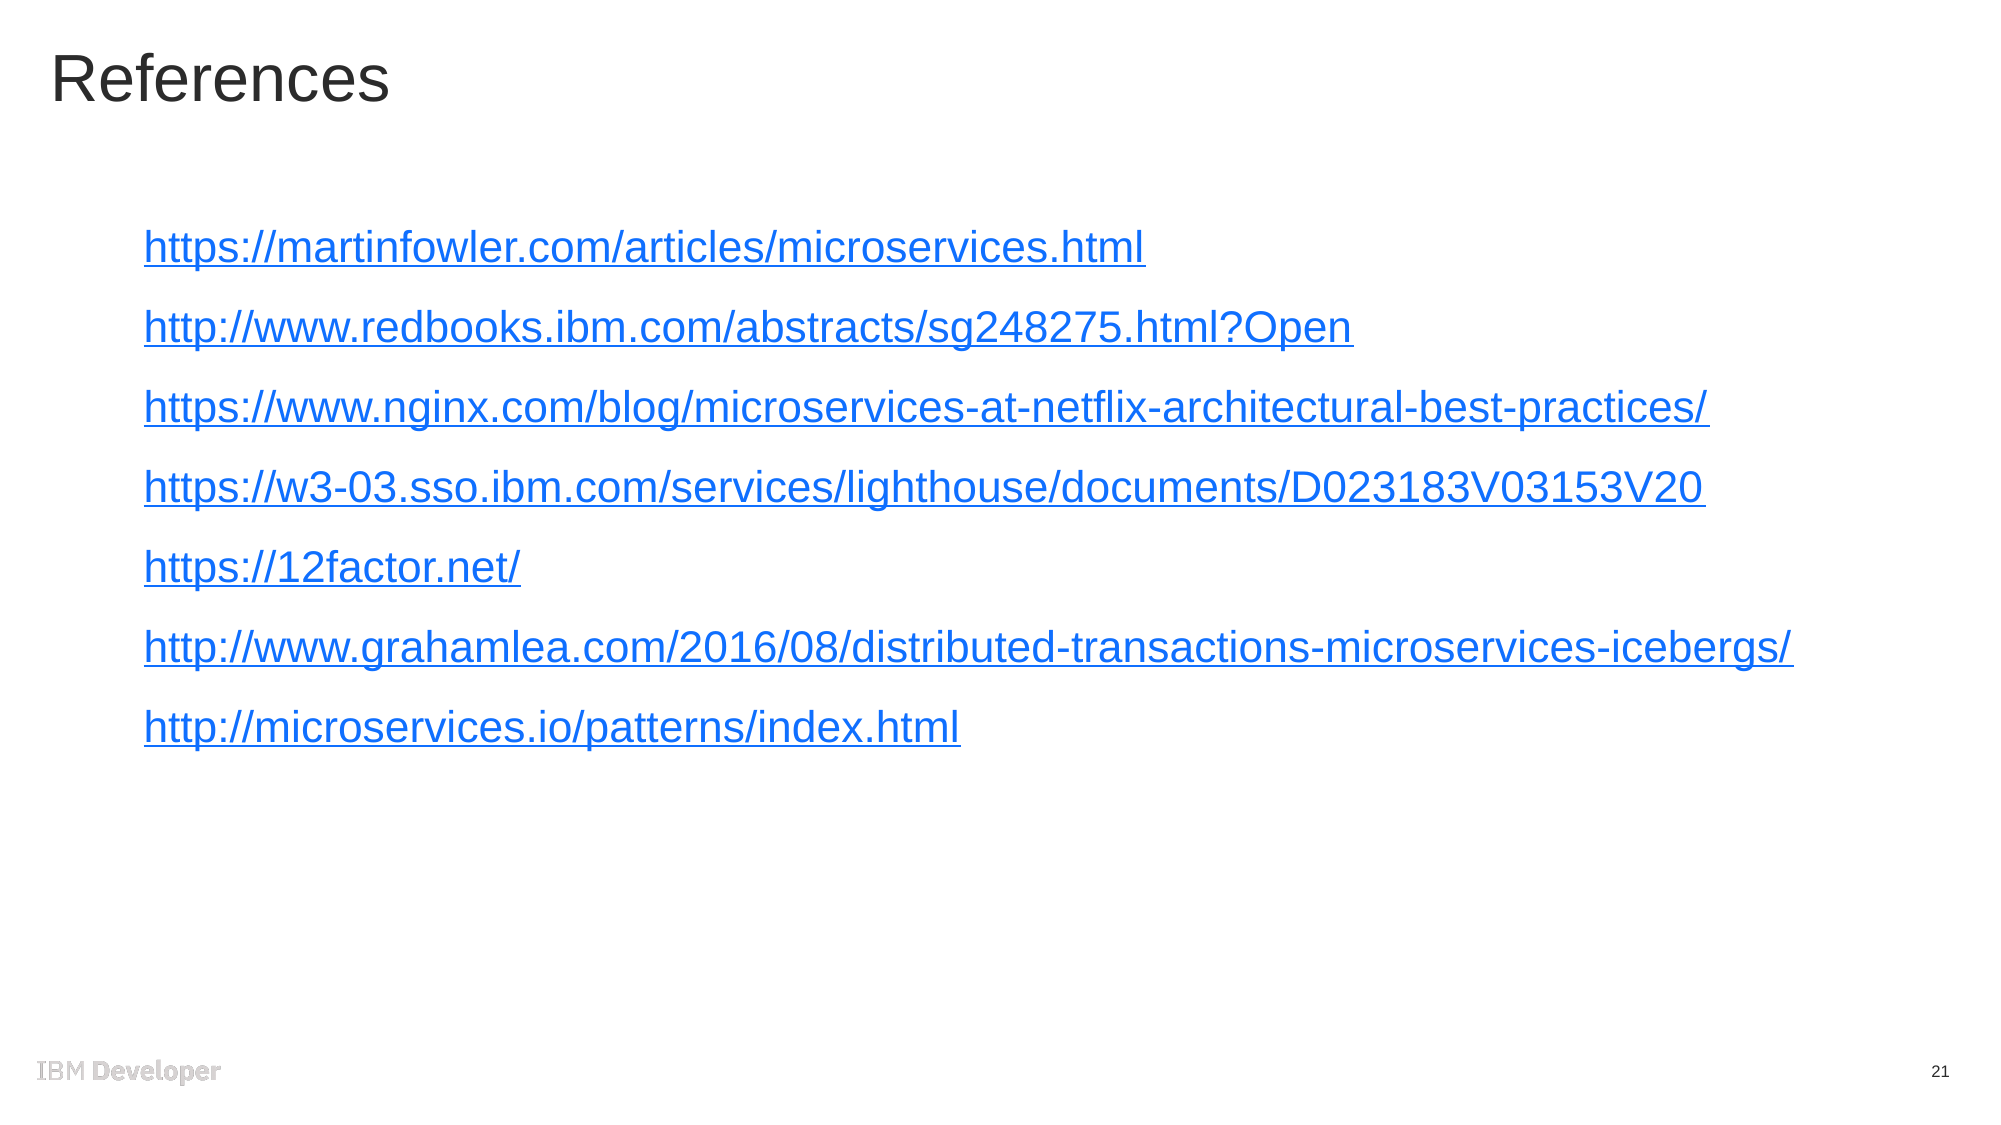

# References
https://martinfowler.com/articles/microservices.html
http://www.redbooks.ibm.com/abstracts/sg248275.html?Open
https://www.nginx.com/blog/microservices-at-netflix-architectural-best-practices/
https://w3-03.sso.ibm.com/services/lighthouse/documents/D023183V03153V20
https://12factor.net/
http://www.grahamlea.com/2016/08/distributed-transactions-microservices-icebergs/
http://microservices.io/patterns/index.html
21